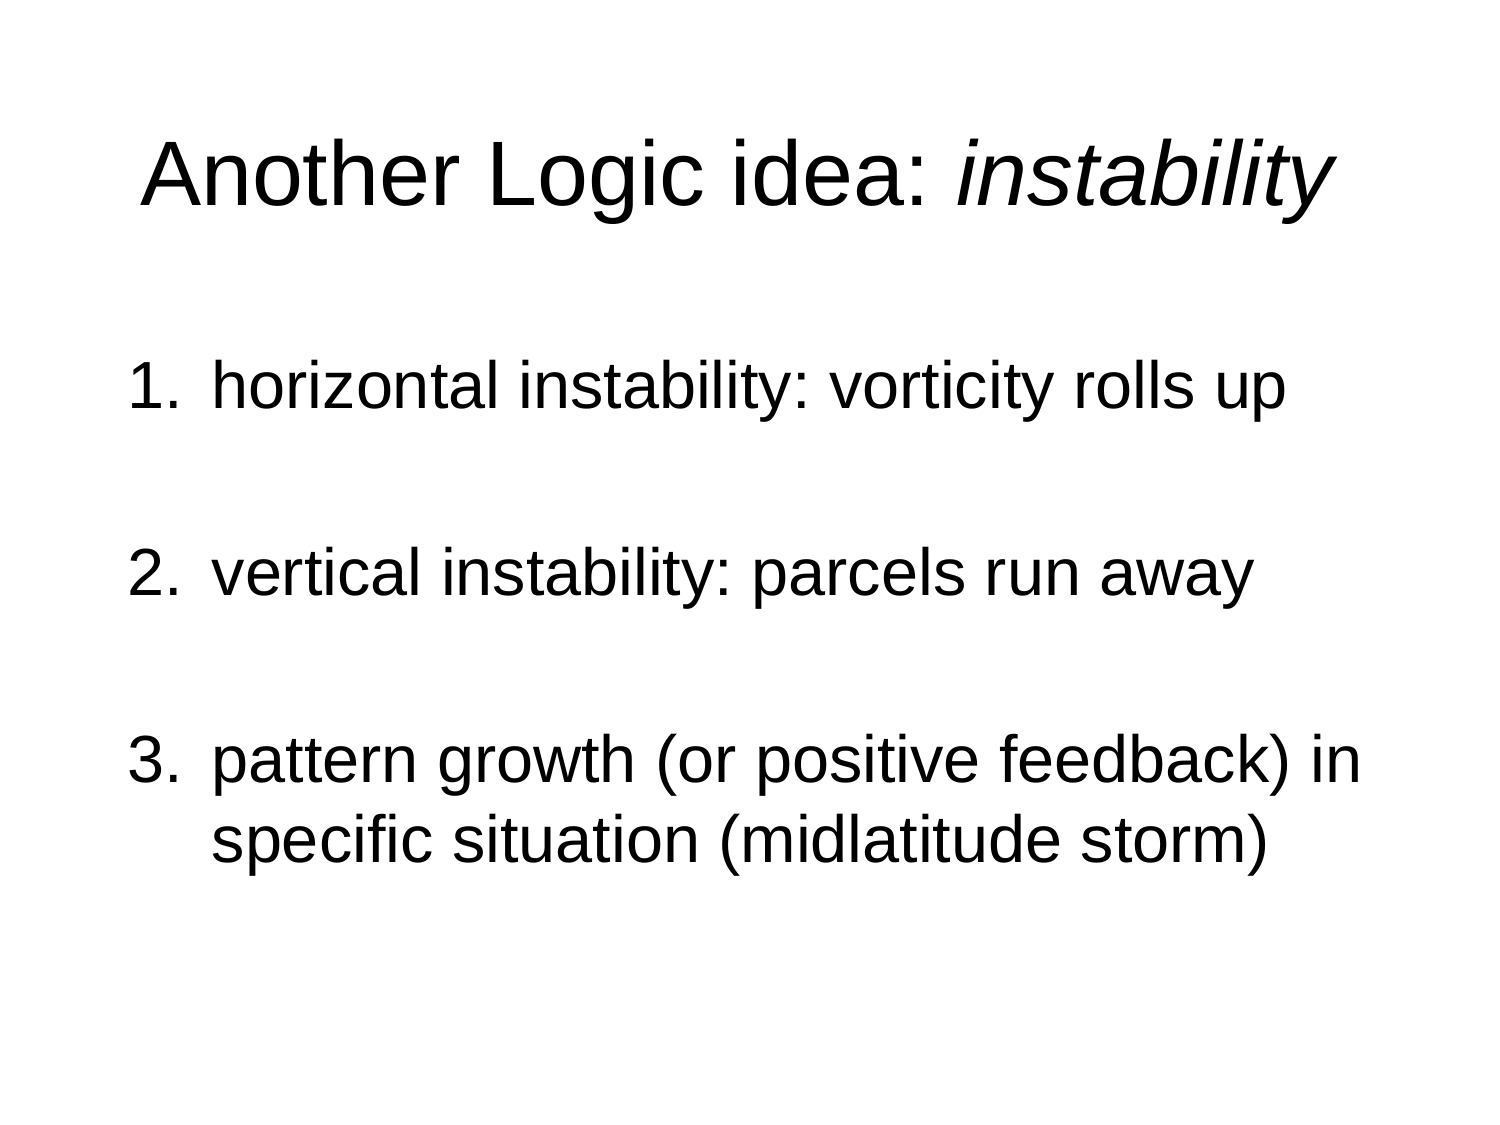

# Another Logic idea: instability

horizontal instability: vorticity rolls up

vertical instability: parcels run away

pattern growth (or positive feedback) in specific situation (midlatitude storm)